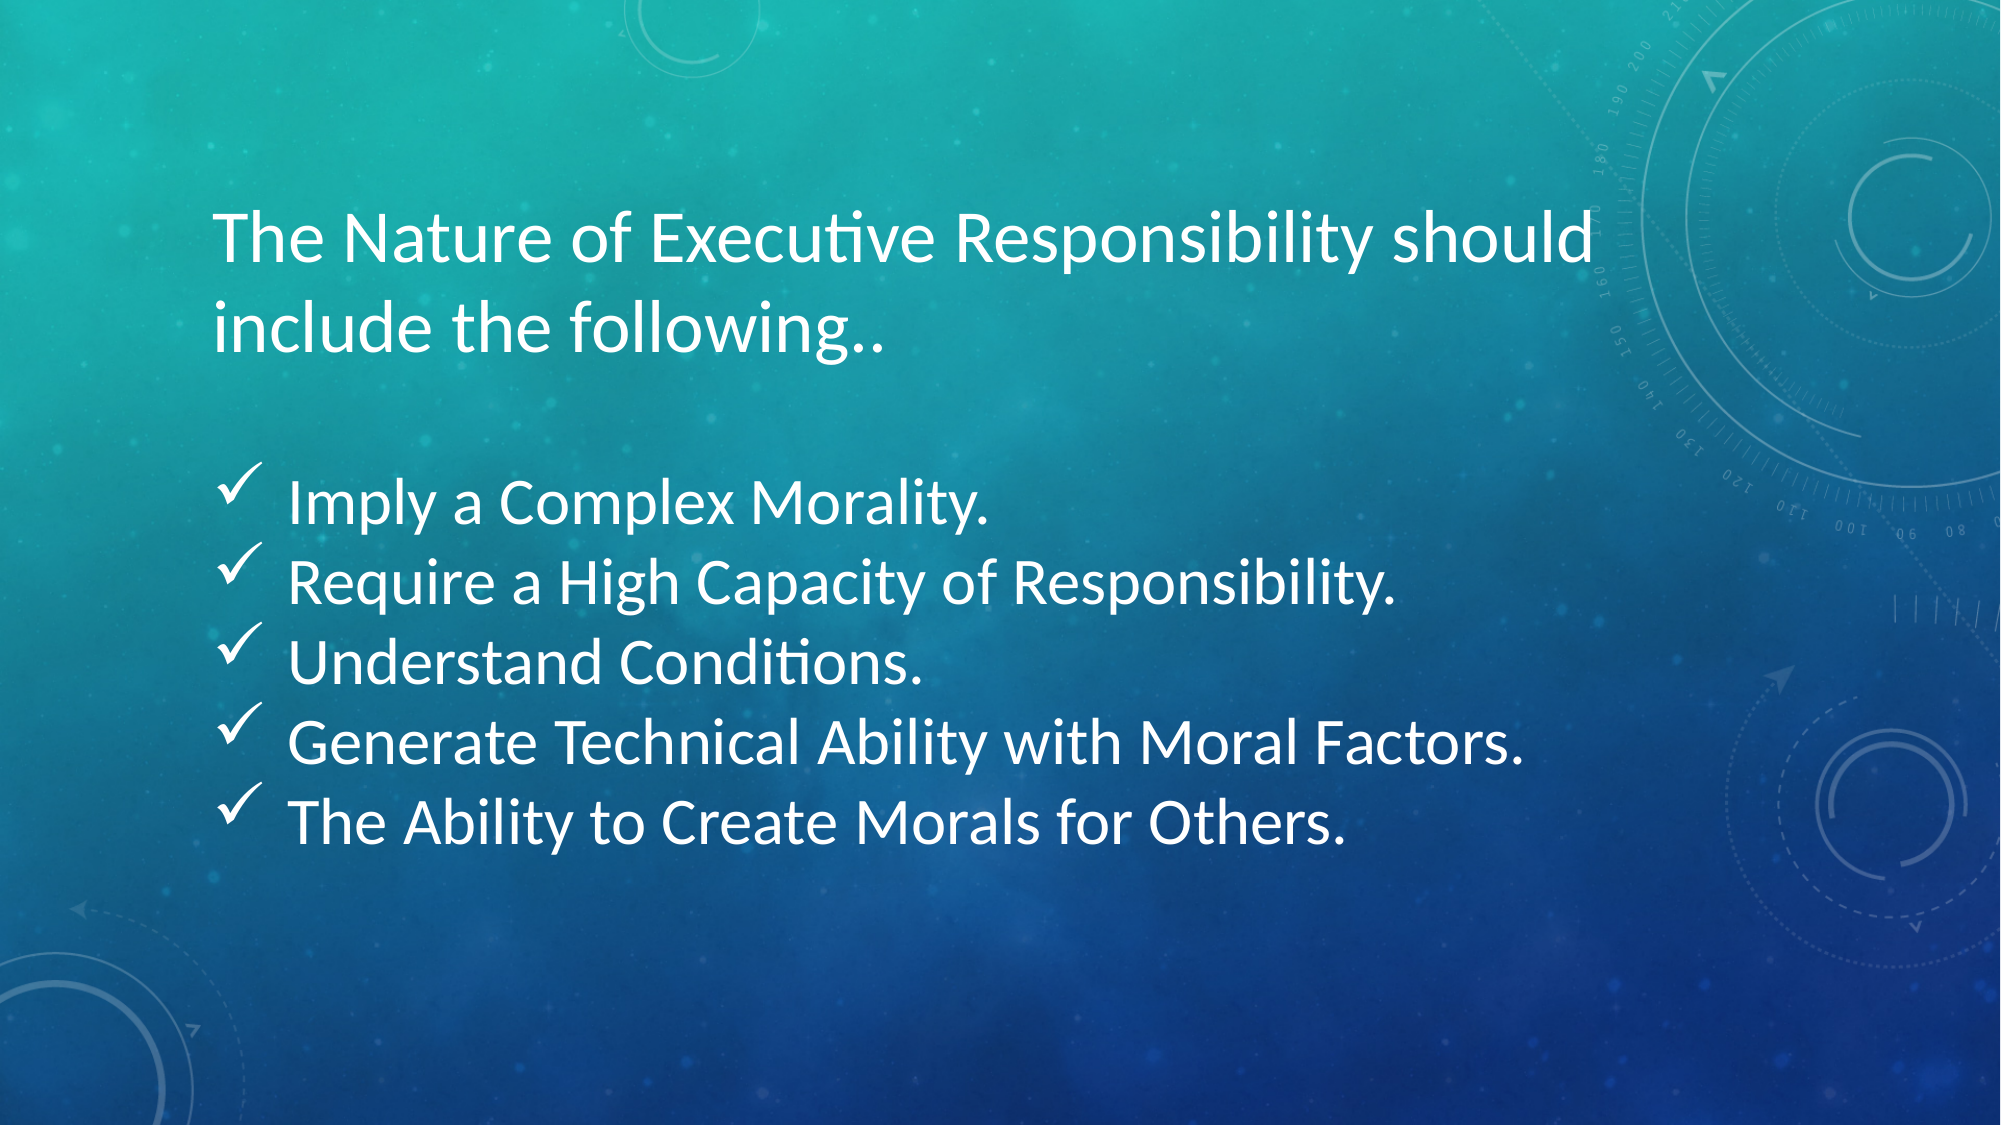

The Nature of Executive Responsibility should include the following..

Imply a Complex Morality.
Require a High Capacity of Responsibility.
Understand Conditions.
Generate Technical Ability with Moral Factors.
The Ability to Create Morals for Others.